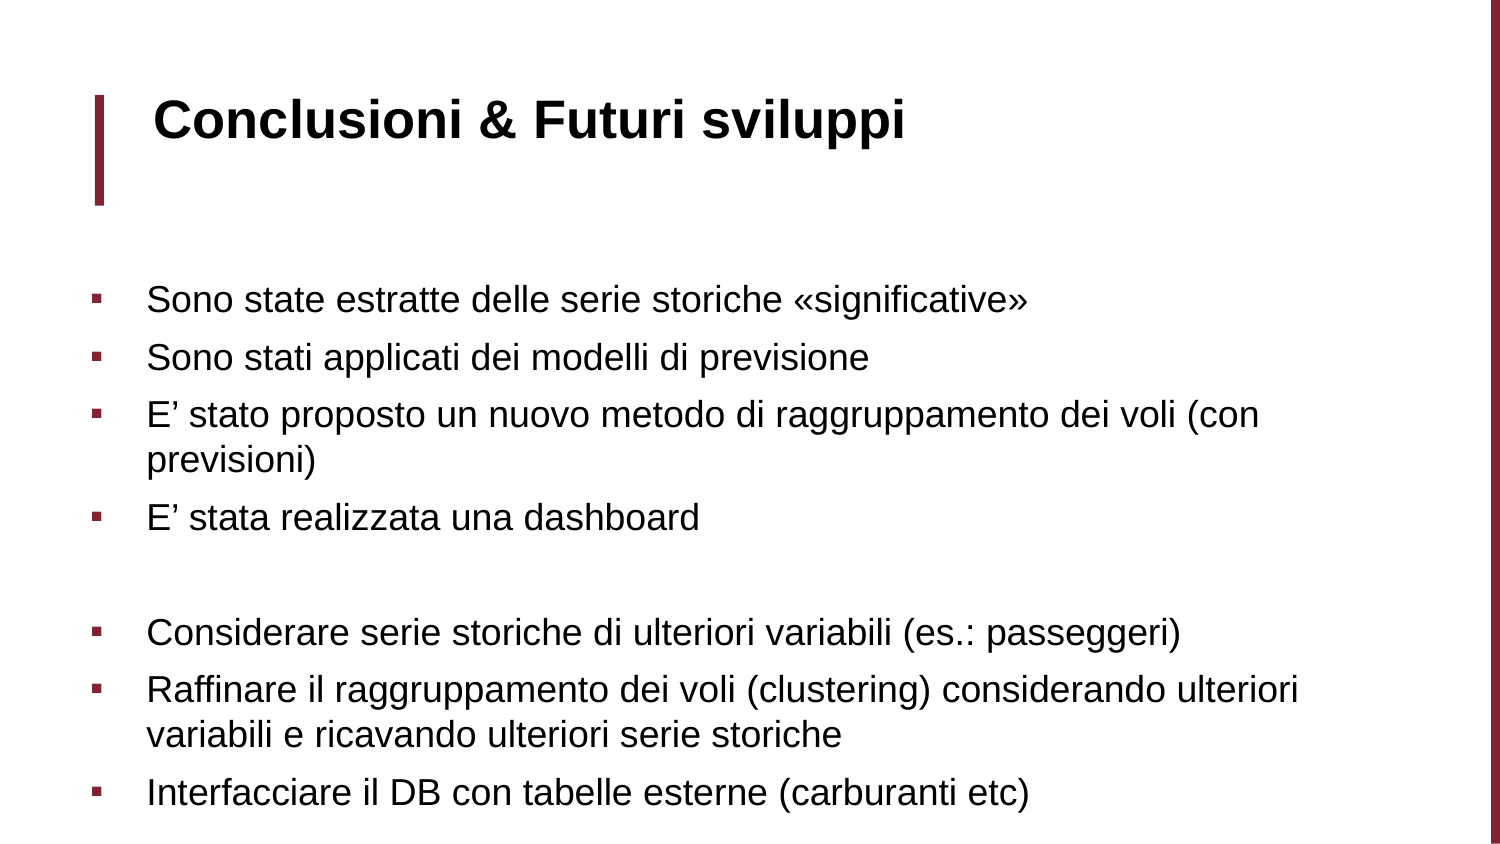

# Conclusioni & Futuri sviluppi
Sono state estratte delle serie storiche «significative»
Sono stati applicati dei modelli di previsione
E’ stato proposto un nuovo metodo di raggruppamento dei voli (con previsioni)
E’ stata realizzata una dashboard

Considerare serie storiche di ulteriori variabili (es.: passeggeri)
Raffinare il raggruppamento dei voli (clustering) considerando ulteriori variabili e ricavando ulteriori serie storiche
Interfacciare il DB con tabelle esterne (carburanti etc)